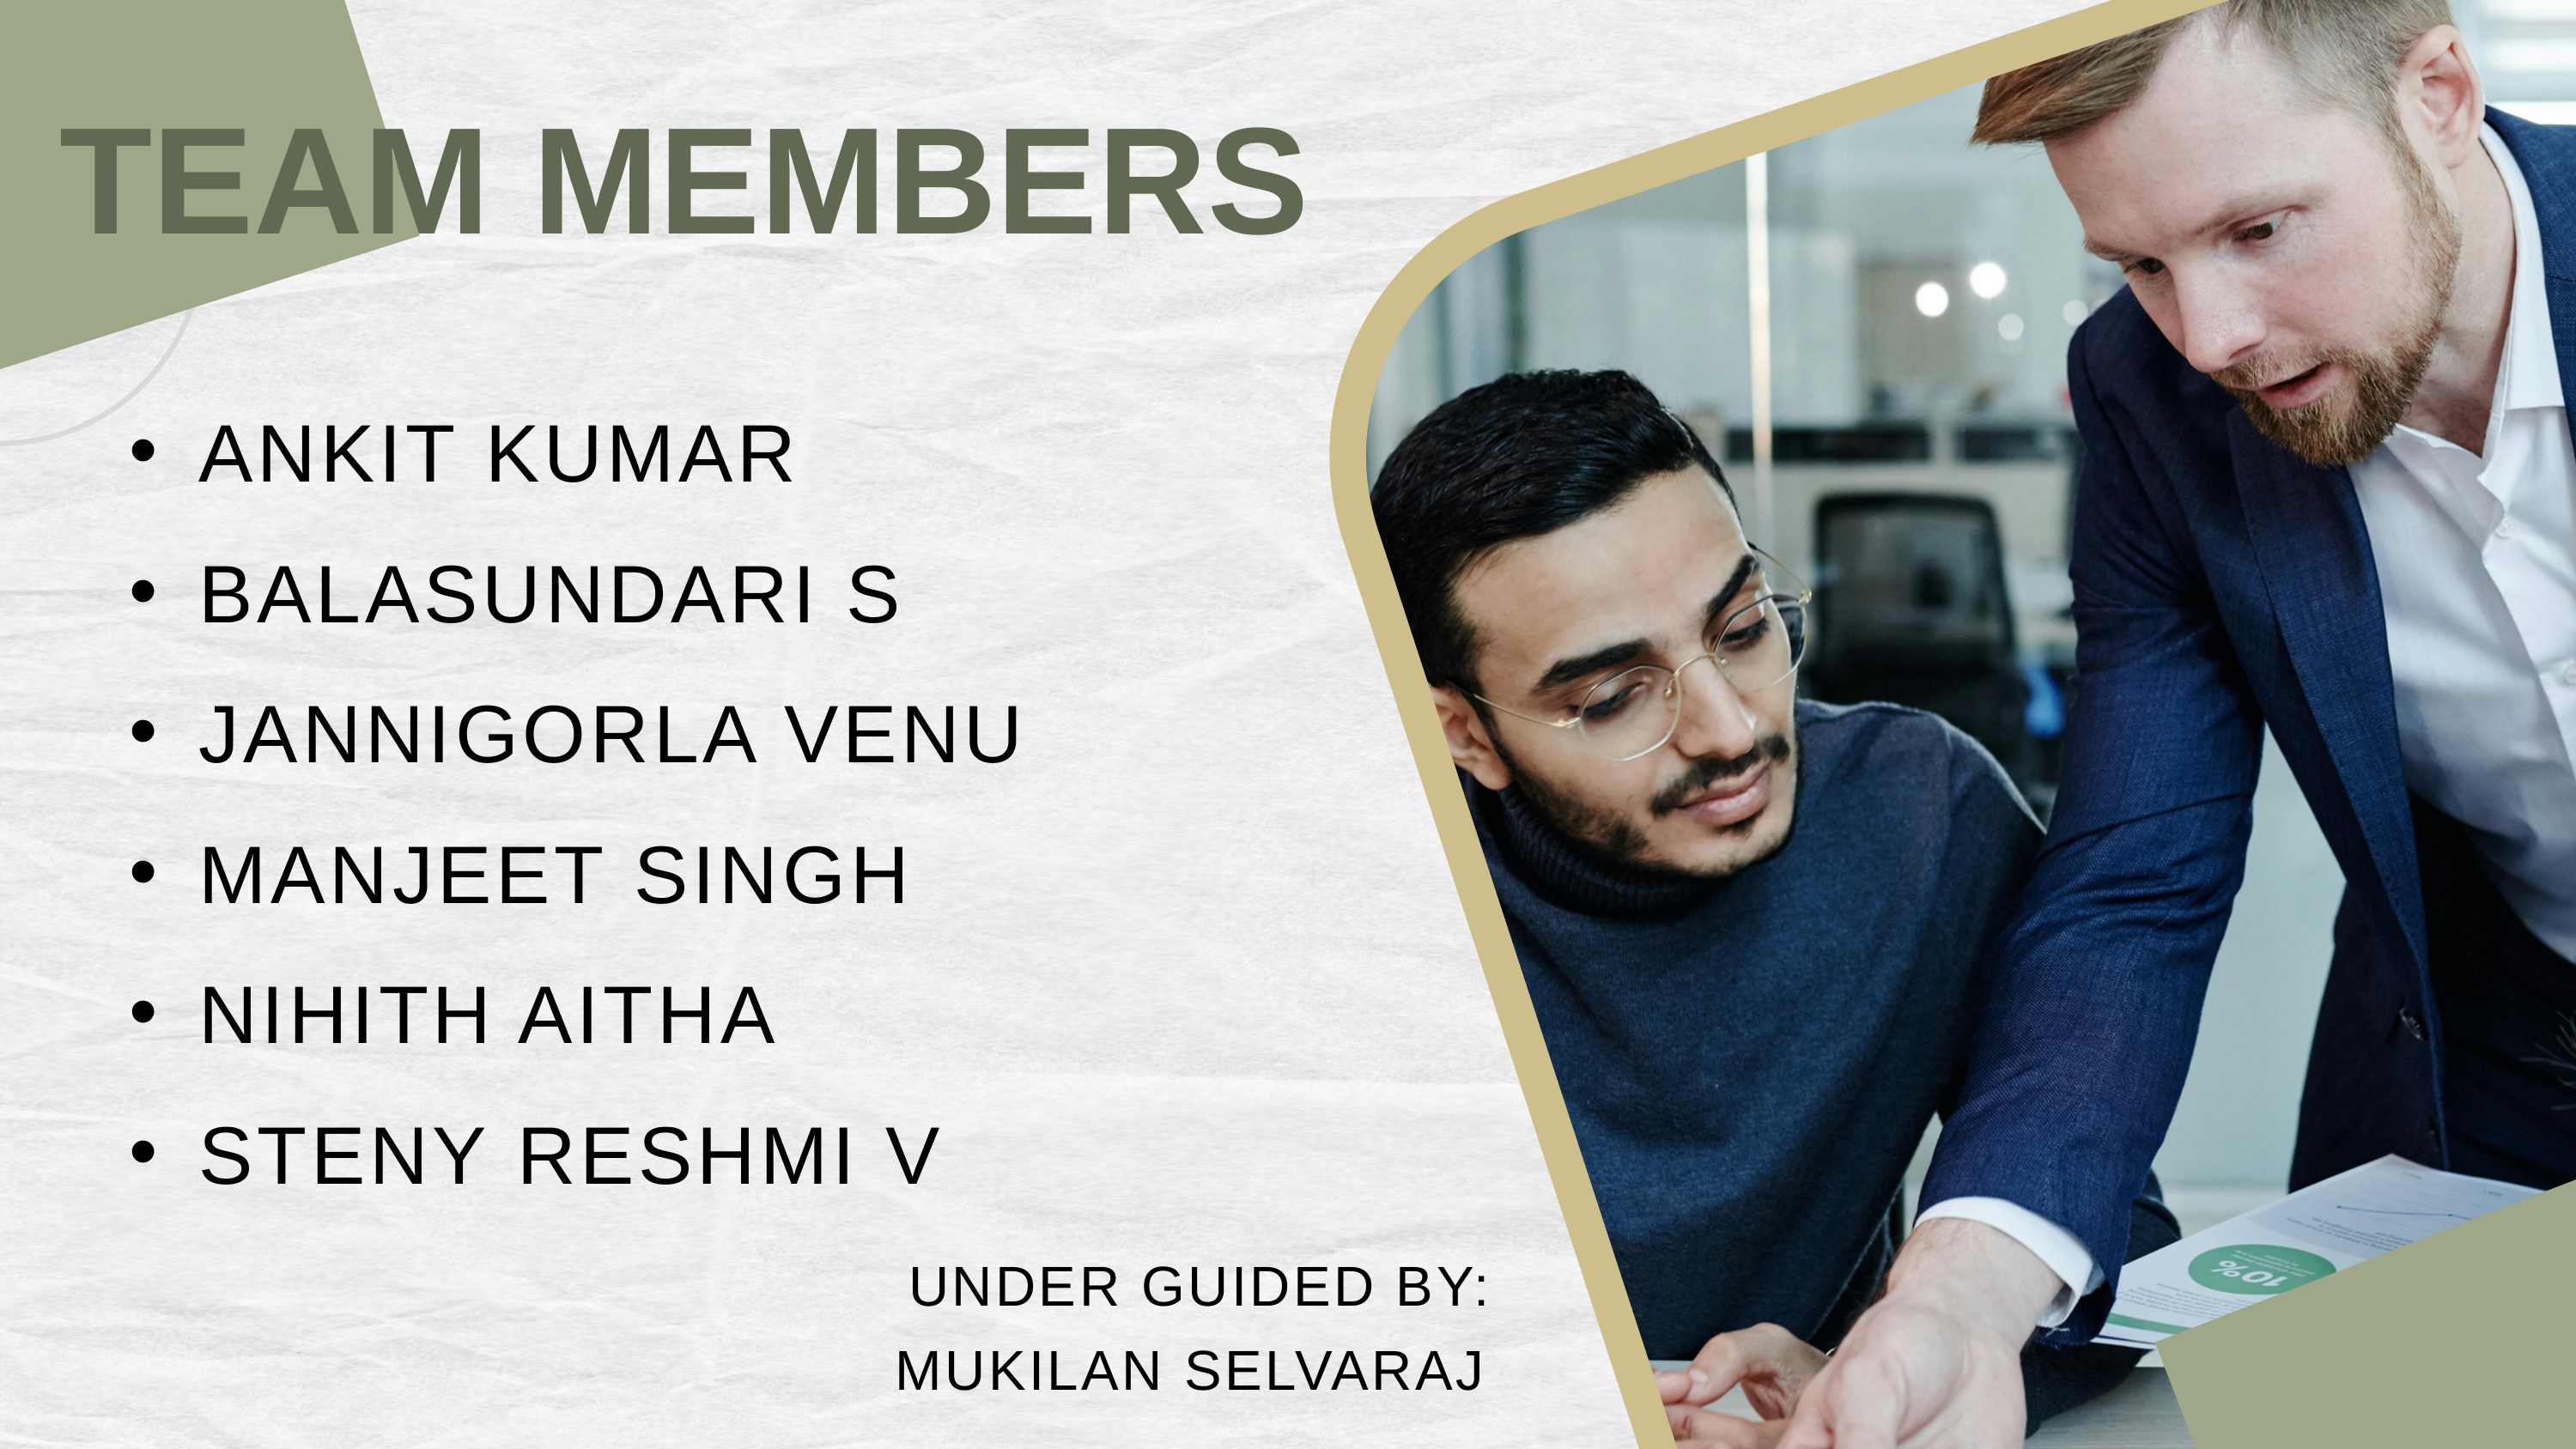

TEAM MEMBERS
ANKIT KUMAR
BALASUNDARI S
JANNIGORLA VENU
MANJEET SINGH
NIHITH AITHA
STENY RESHMI V

UNDER GUIDED BY:
MUKILAN SELVARAJ